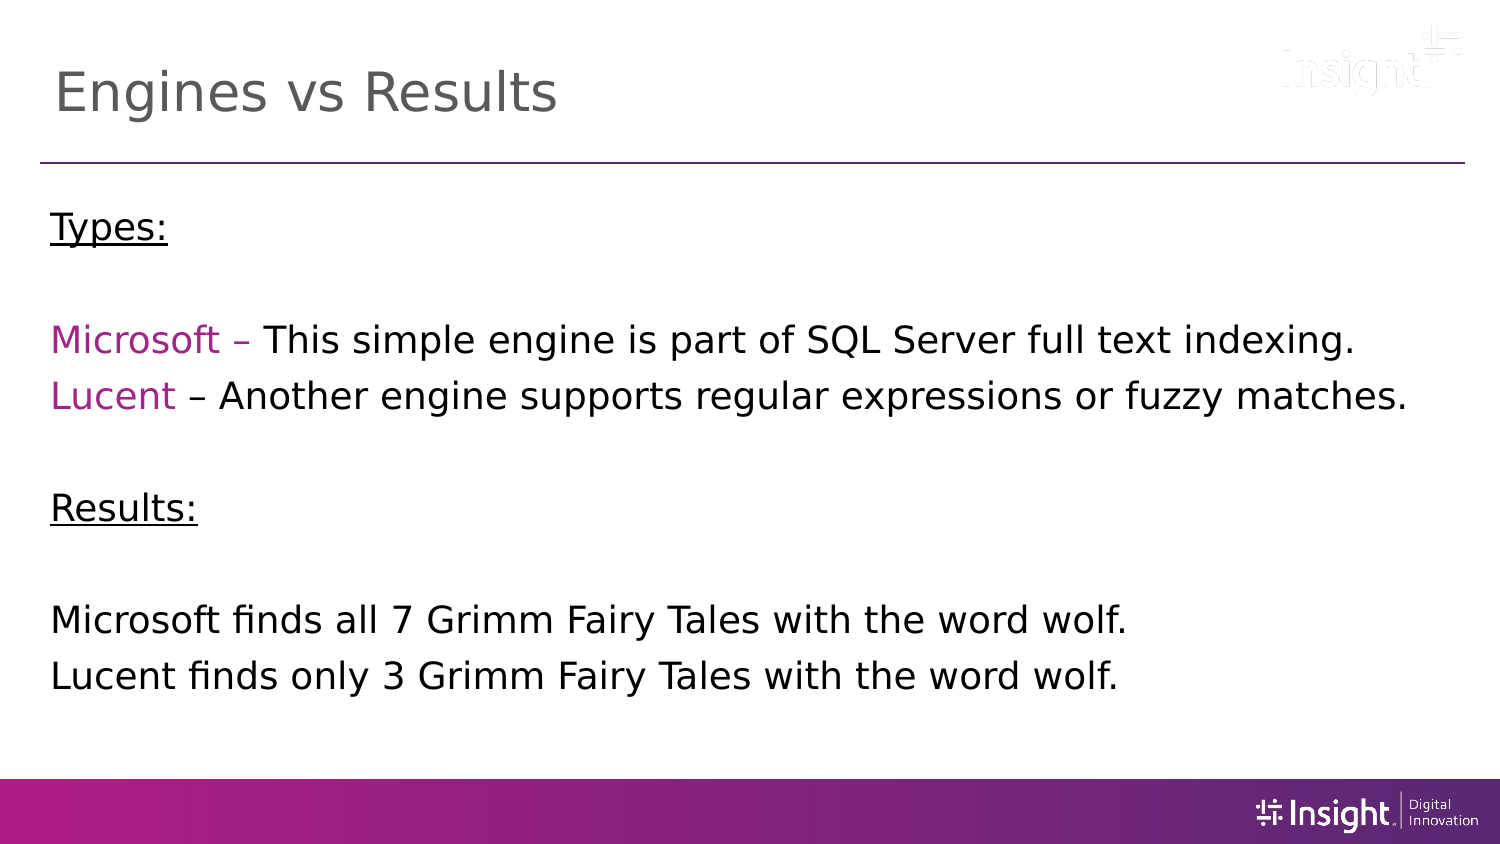

# Engines vs Results
Types:

Microsoft – This simple engine is part of SQL Server full text indexing.
Lucent – Another engine supports regular expressions or fuzzy matches.

Results:

Microsoft finds all 7 Grimm Fairy Tales with the word wolf.
Lucent finds only 3 Grimm Fairy Tales with the word wolf.